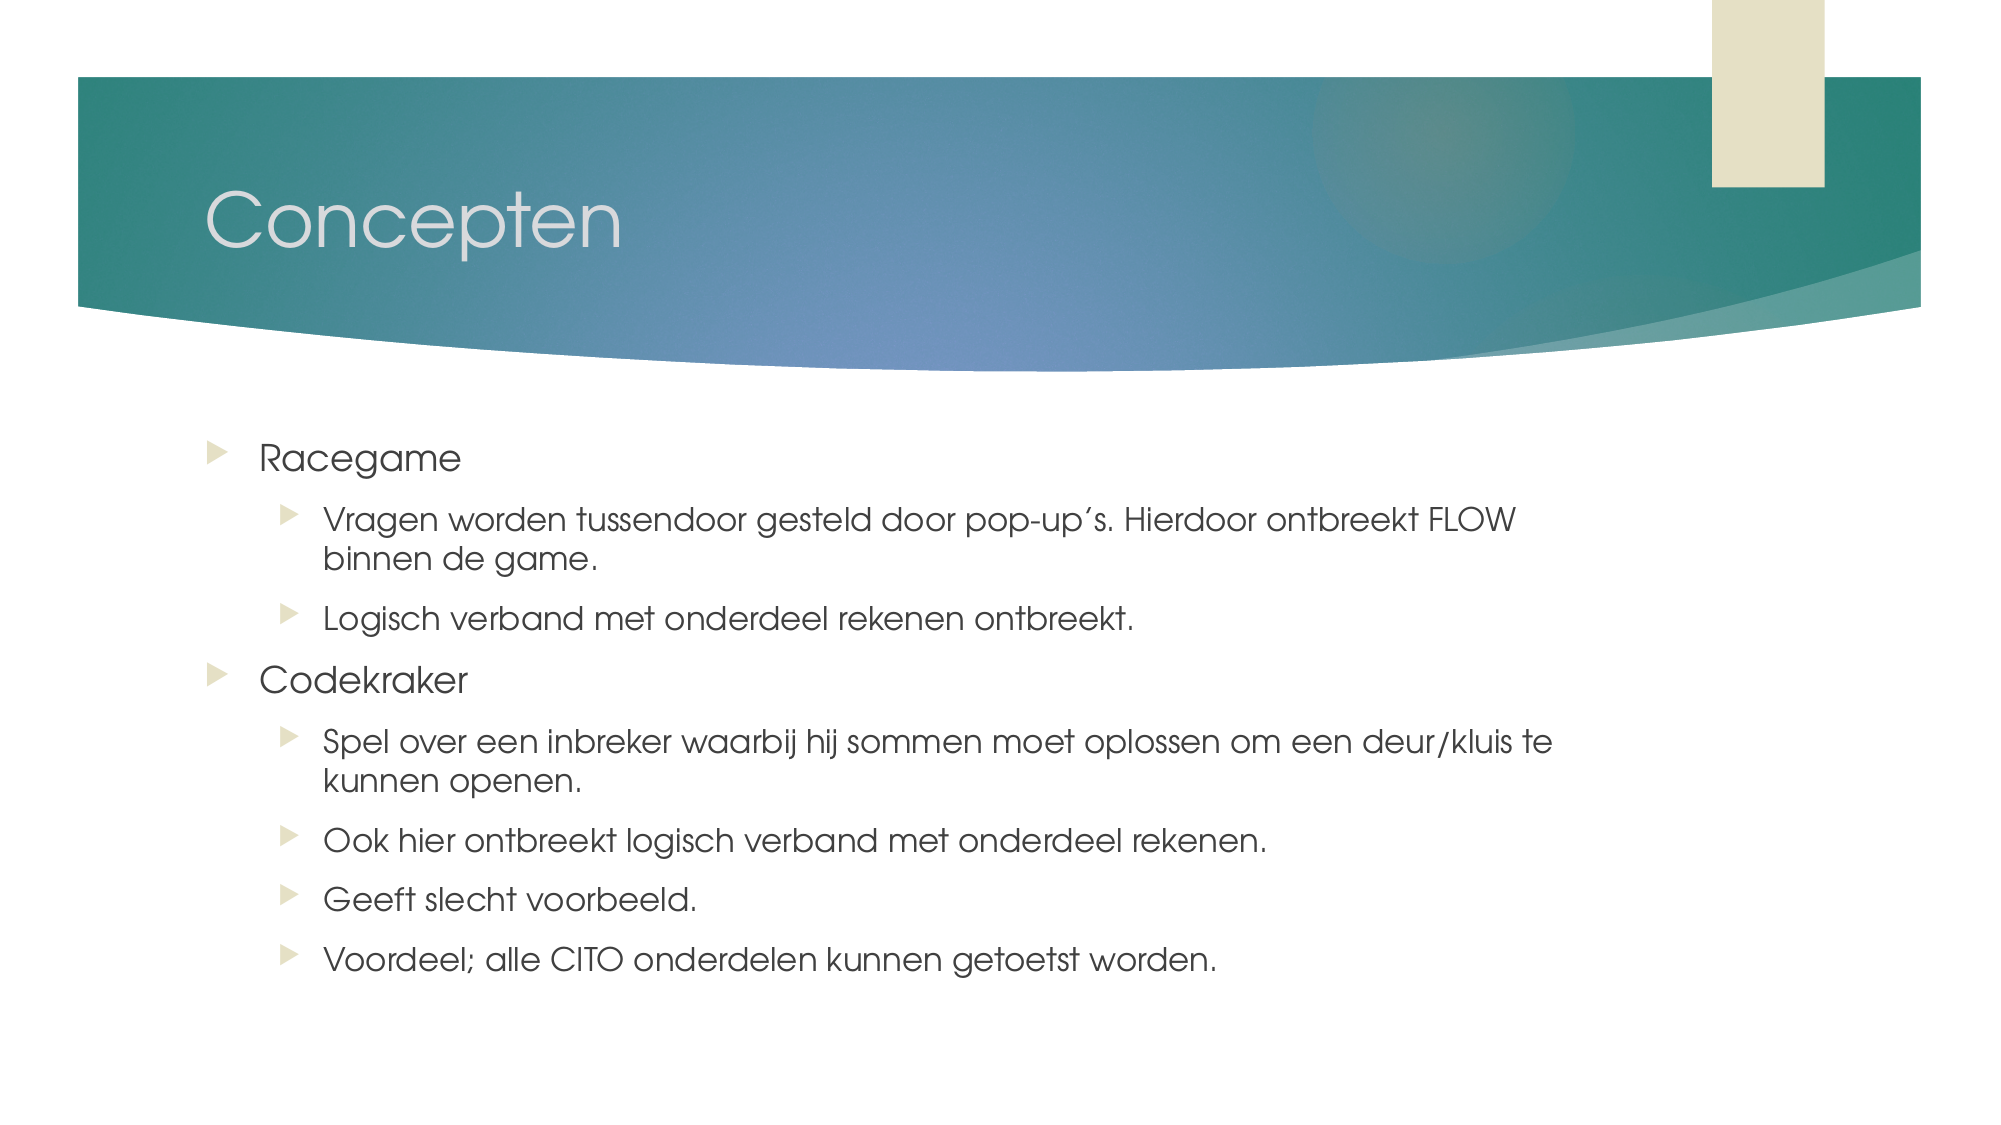

# Concepten
Racegame
Vragen worden tussendoor gesteld door pop-up’s. Hierdoor ontbreekt FLOW binnen de game.
Logisch verband met onderdeel rekenen ontbreekt.
Codekraker
Spel over een inbreker waarbij hij sommen moet oplossen om een deur/kluis te kunnen openen.
Ook hier ontbreekt logisch verband met onderdeel rekenen.
Geeft slecht voorbeeld.
Voordeel; alle CITO onderdelen kunnen getoetst worden.